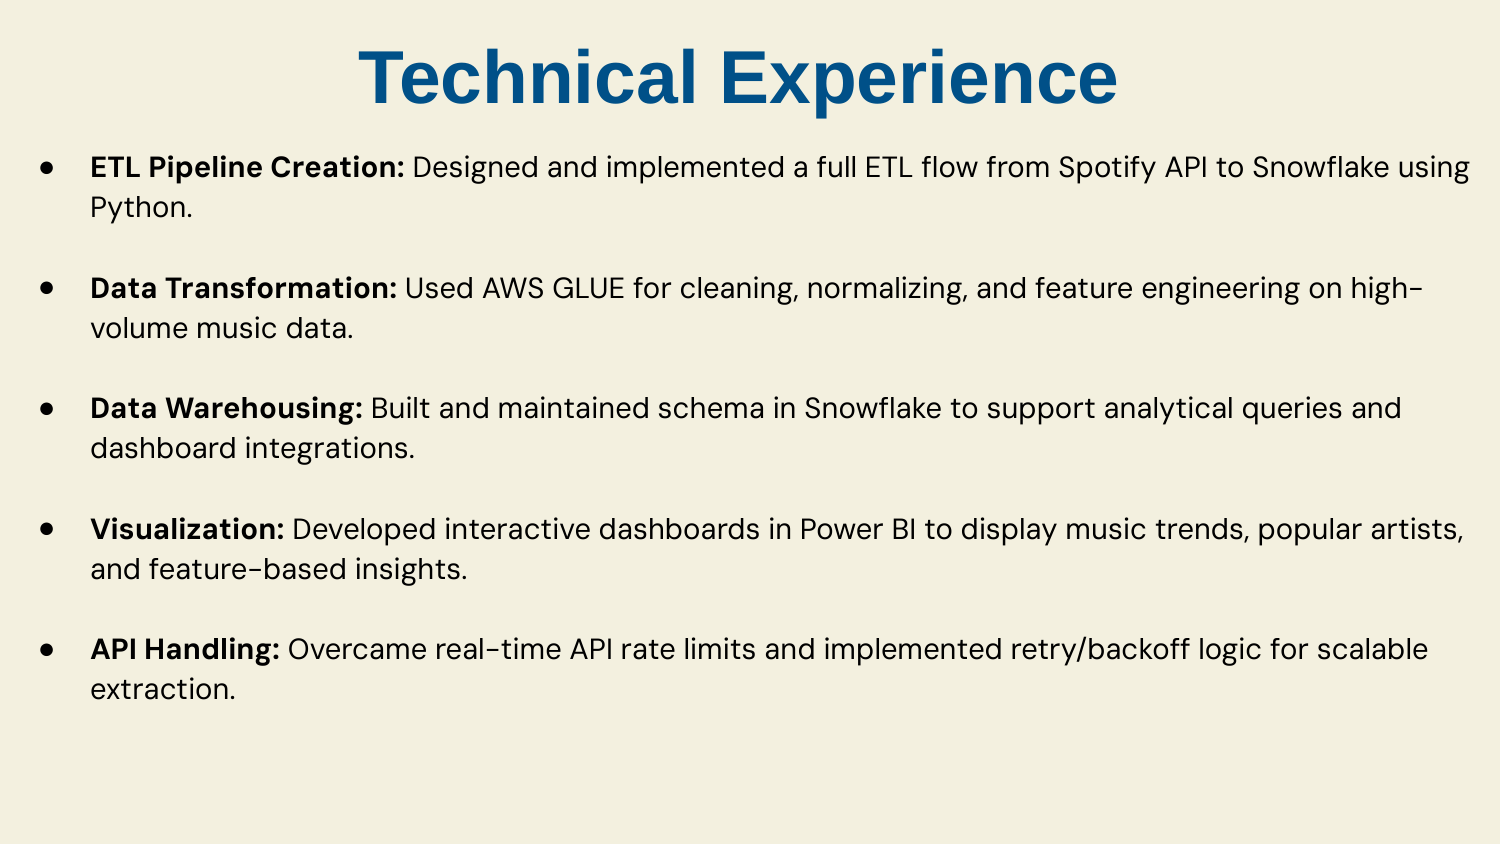

Technical Experience
ETL Pipeline Creation: Designed and implemented a full ETL flow from Spotify API to Snowflake using Python.
Data Transformation: Used AWS GLUE for cleaning, normalizing, and feature engineering on high-volume music data.
Data Warehousing: Built and maintained schema in Snowflake to support analytical queries and dashboard integrations.
Visualization: Developed interactive dashboards in Power BI to display music trends, popular artists, and feature-based insights.
API Handling: Overcame real-time API rate limits and implemented retry/backoff logic for scalable extraction.